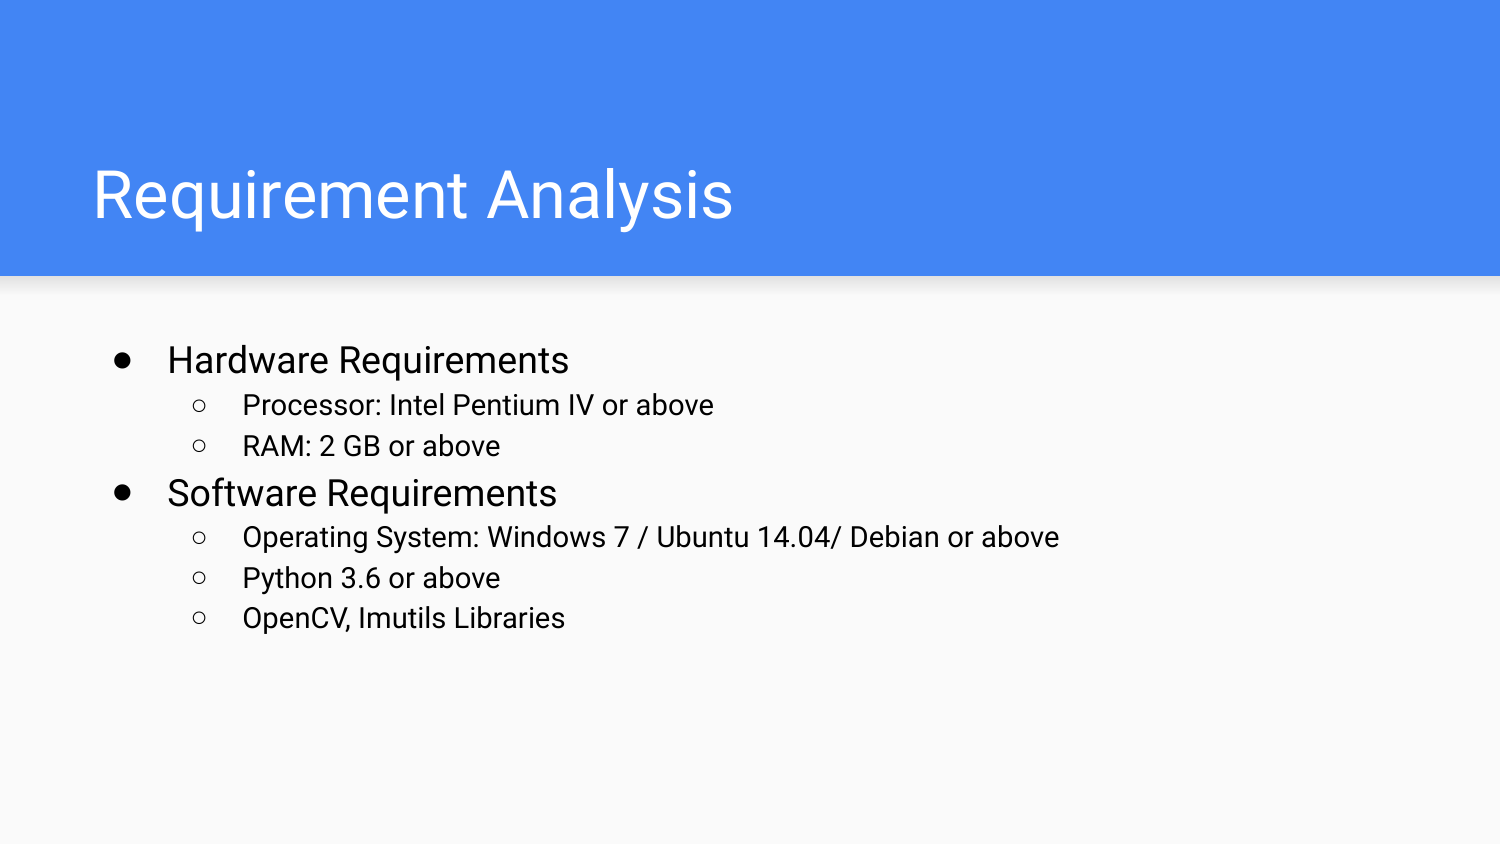

# Requirement Analysis
Hardware Requirements
Processor: Intel Pentium IV or above
RAM: 2 GB or above
Software Requirements
Operating System: Windows 7 / Ubuntu 14.04/ Debian or above
Python 3.6 or above
OpenCV, Imutils Libraries